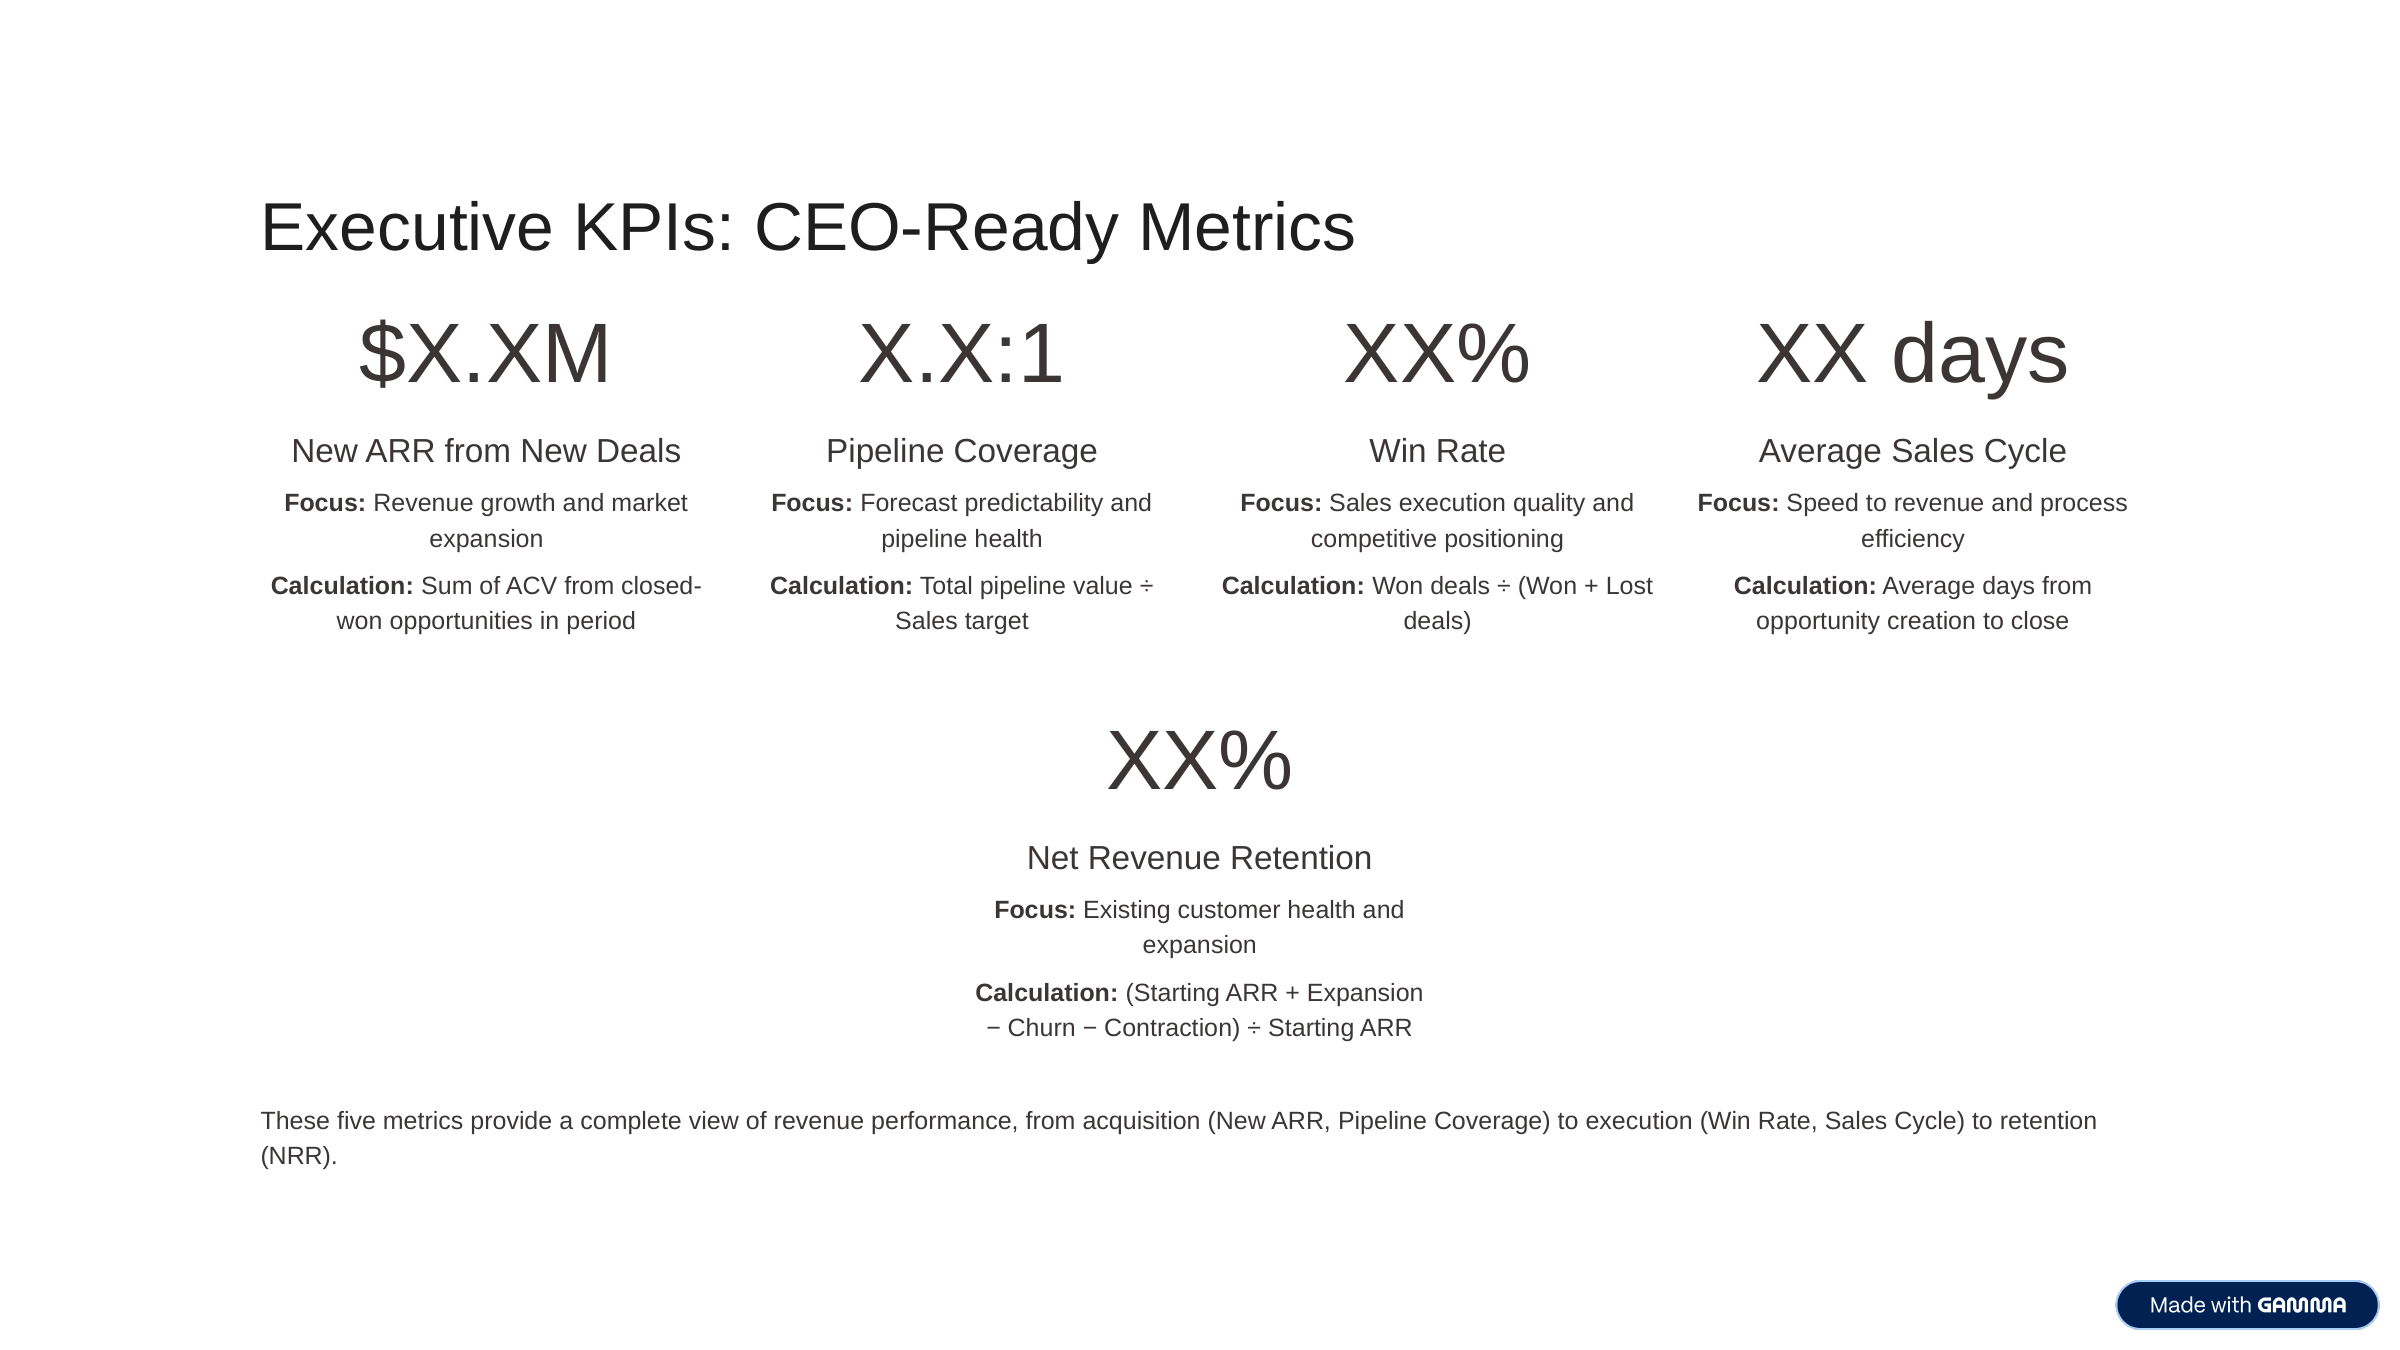

Executive KPIs: CEO-Ready Metrics
$X.XM
X.X:1
XX%
XX days
New ARR from New Deals
Pipeline Coverage
Win Rate
Average Sales Cycle
Focus: Revenue growth and market expansion
Focus: Forecast predictability and pipeline health
Focus: Sales execution quality and competitive positioning
Focus: Speed to revenue and process efficiency
Calculation: Sum of ACV from closed-won opportunities in period
Calculation: Total pipeline value ÷ Sales target
Calculation: Won deals ÷ (Won + Lost deals)
Calculation: Average days from opportunity creation to close
XX%
Net Revenue Retention
Focus: Existing customer health and expansion
Calculation: (Starting ARR + Expansion − Churn − Contraction) ÷ Starting ARR
These five metrics provide a complete view of revenue performance, from acquisition (New ARR, Pipeline Coverage) to execution (Win Rate, Sales Cycle) to retention (NRR).